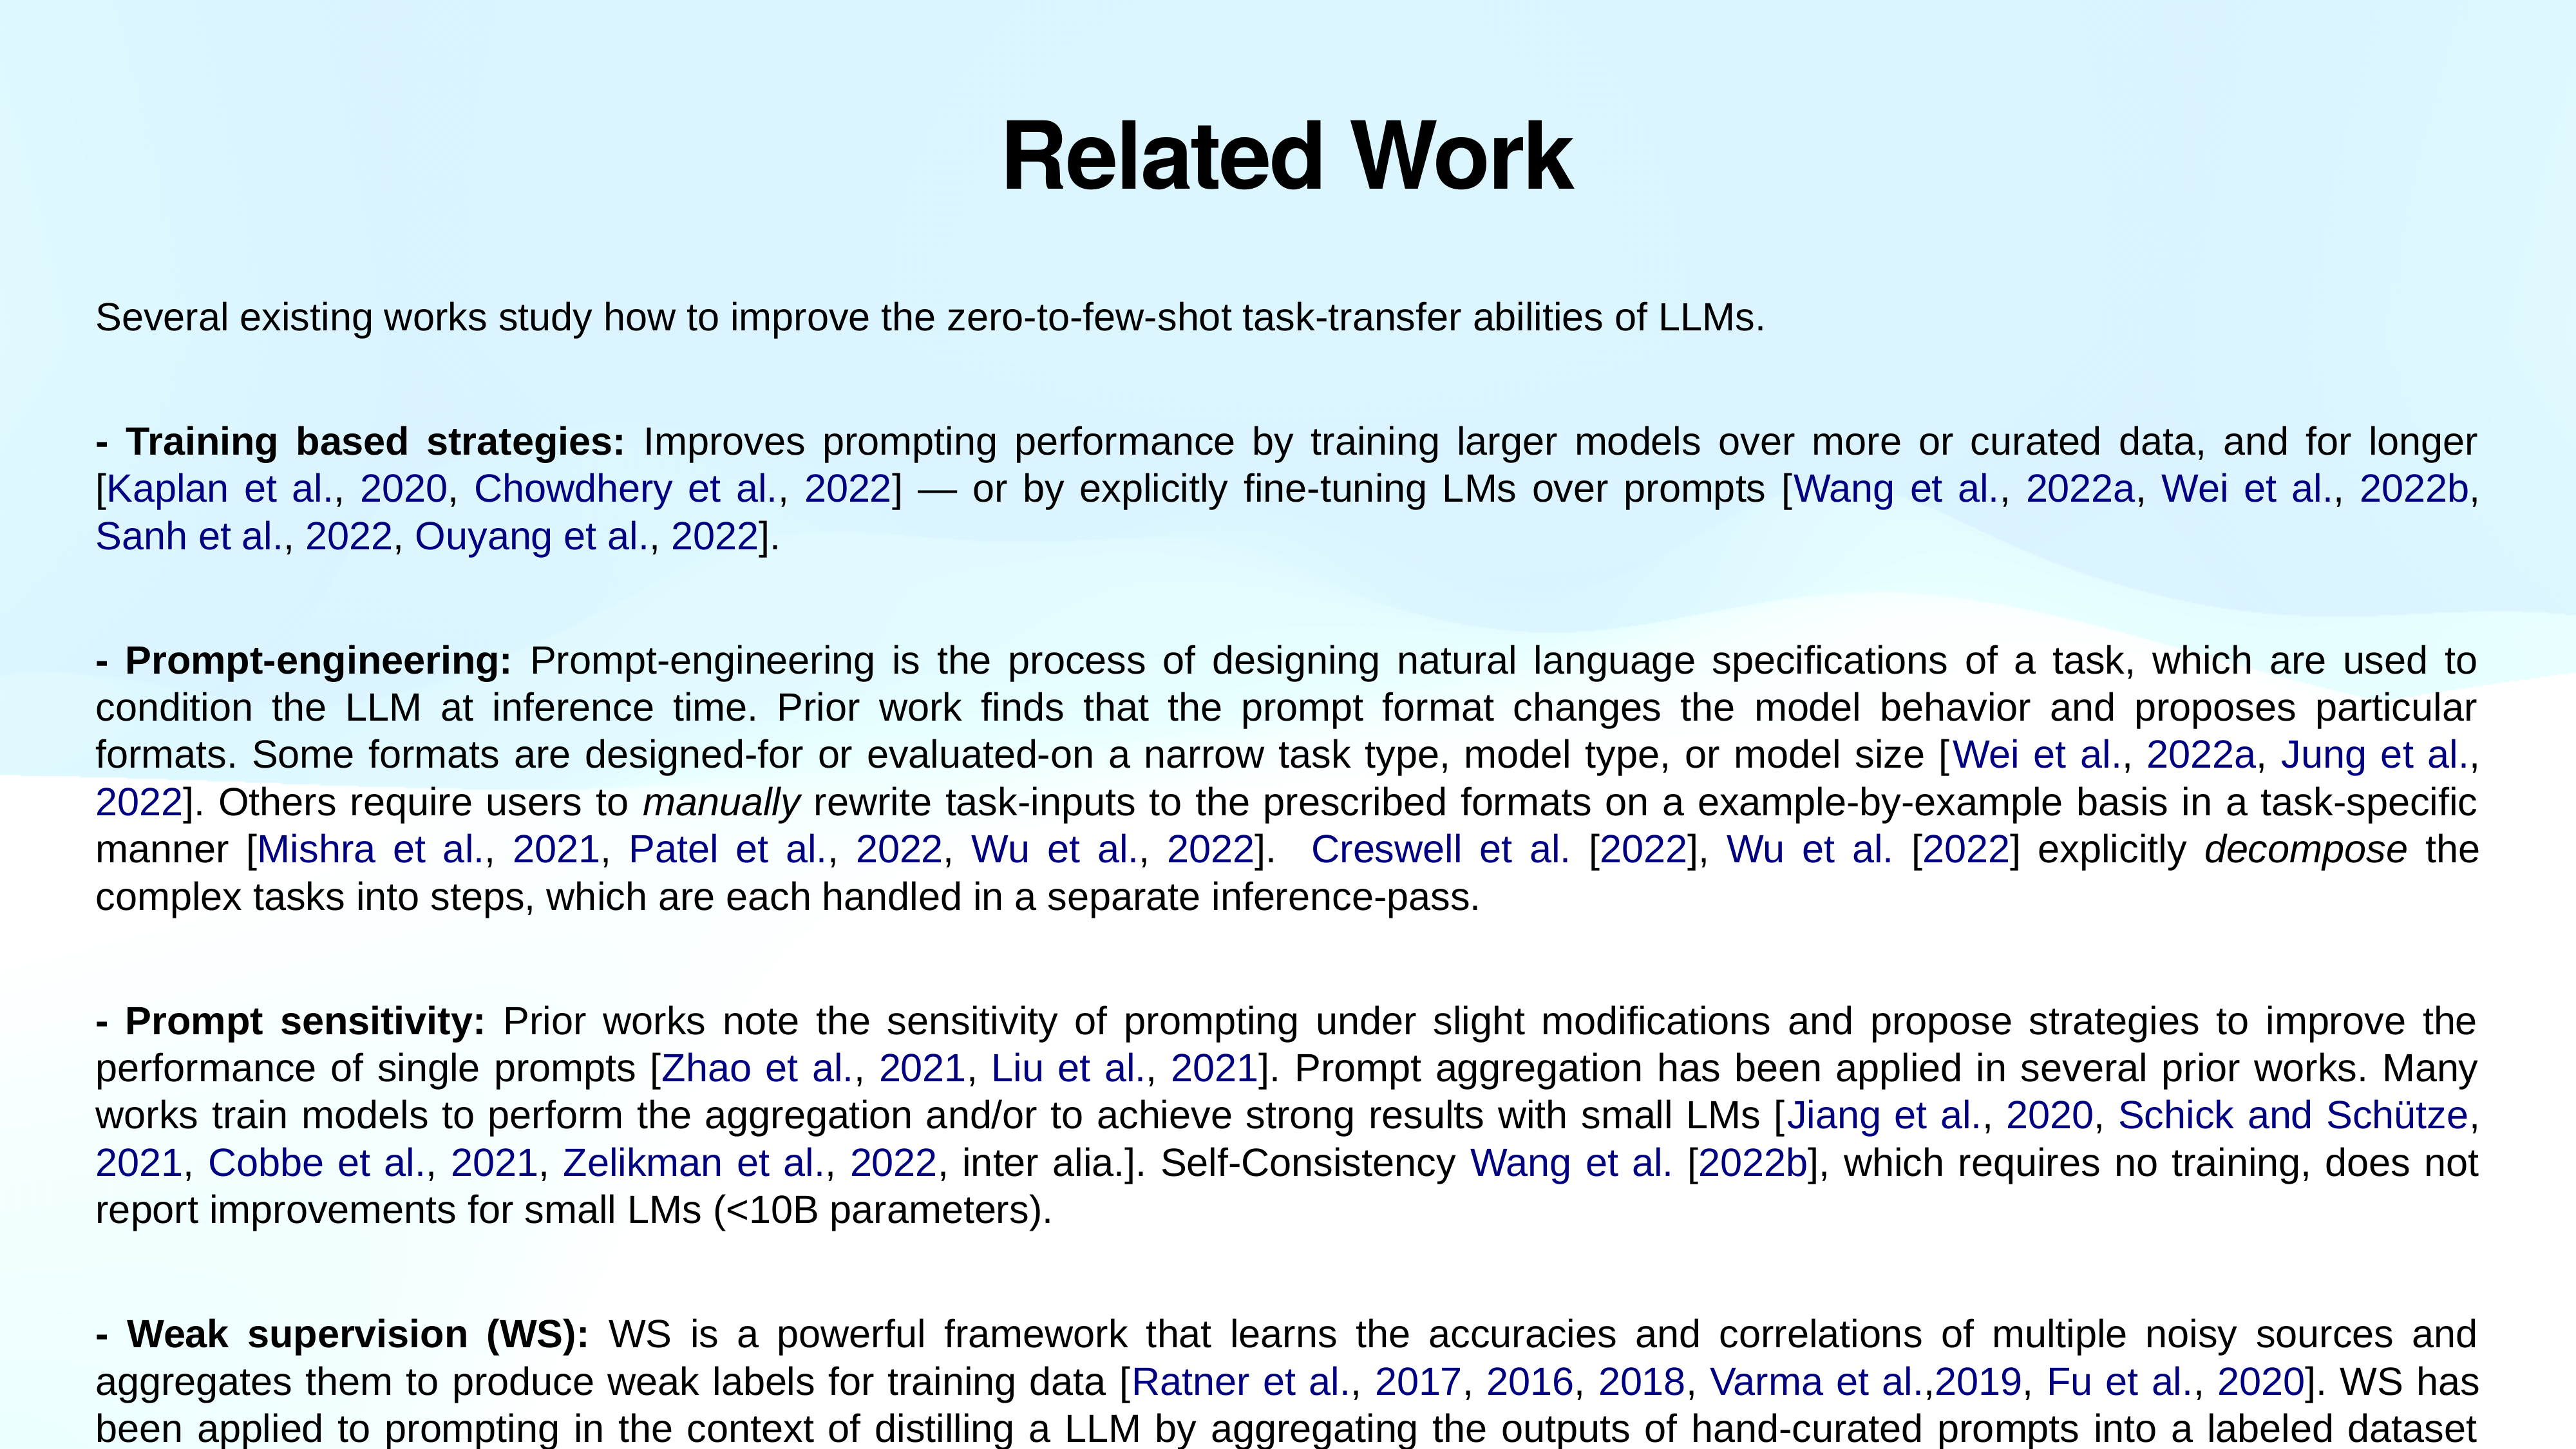

Related Work
Several existing works study how to improve the zero-to-few-shot task-transfer abilities of LLMs.

- Training based strategies: Improves prompting performance by training larger models over more or curated data, and for longer [Kaplan et al., 2020, Chowdhery et al., 2022] — or by explicitly fine-tuning LMs over prompts [Wang et al., 2022a, Wei et al., 2022b, Sanh et al., 2022, Ouyang et al., 2022].

- Prompt-engineering: Prompt-engineering is the process of designing natural language specifications of a task, which are used to condition the LLM at inference time. Prior work finds that the prompt format changes the model behavior and proposes particular formats. Some formats are designed-for or evaluated-on a narrow task type, model type, or model size [Wei et al., 2022a, Jung et al., 2022]. Others require users to manually rewrite task-inputs to the prescribed formats on a example-by-example basis in a task-specific manner [Mishra et al., 2021, Patel et al., 2022, Wu et al., 2022].  Creswell et al. [2022], Wu et al. [2022] explicitly decompose the complex tasks into steps, which are each handled in a separate inference-pass.

- Prompt sensitivity: Prior works note the sensitivity of prompting under slight modifications and propose strategies to improve the performance of single prompts [Zhao et al., 2021, Liu et al., 2021]. Prompt aggregation has been applied in several prior works. Many works train models to perform the aggregation and/or to achieve strong results with small LMs [Jiang et al., 2020, Schick and Schütze, 2021, Cobbe et al., 2021, Zelikman et al., 2022, inter alia.]. Self-Consistency Wang et al. [2022b], which requires no training, does not report improvements for small LMs (<10B parameters).

- Weak supervision (WS): WS is a powerful framework that learns the accuracies and correlations of multiple noisy sources and aggregates them to produce weak labels for training data [Ratner et al., 2017, 2016, 2018, Varma et al.,2019, Fu et al., 2020]. WS has been applied to prompting in the context of distilling a LLM by aggregating the outputs of hand-curated prompts into a labeled dataset and training a smaller model on it [Smith et al., 2022].